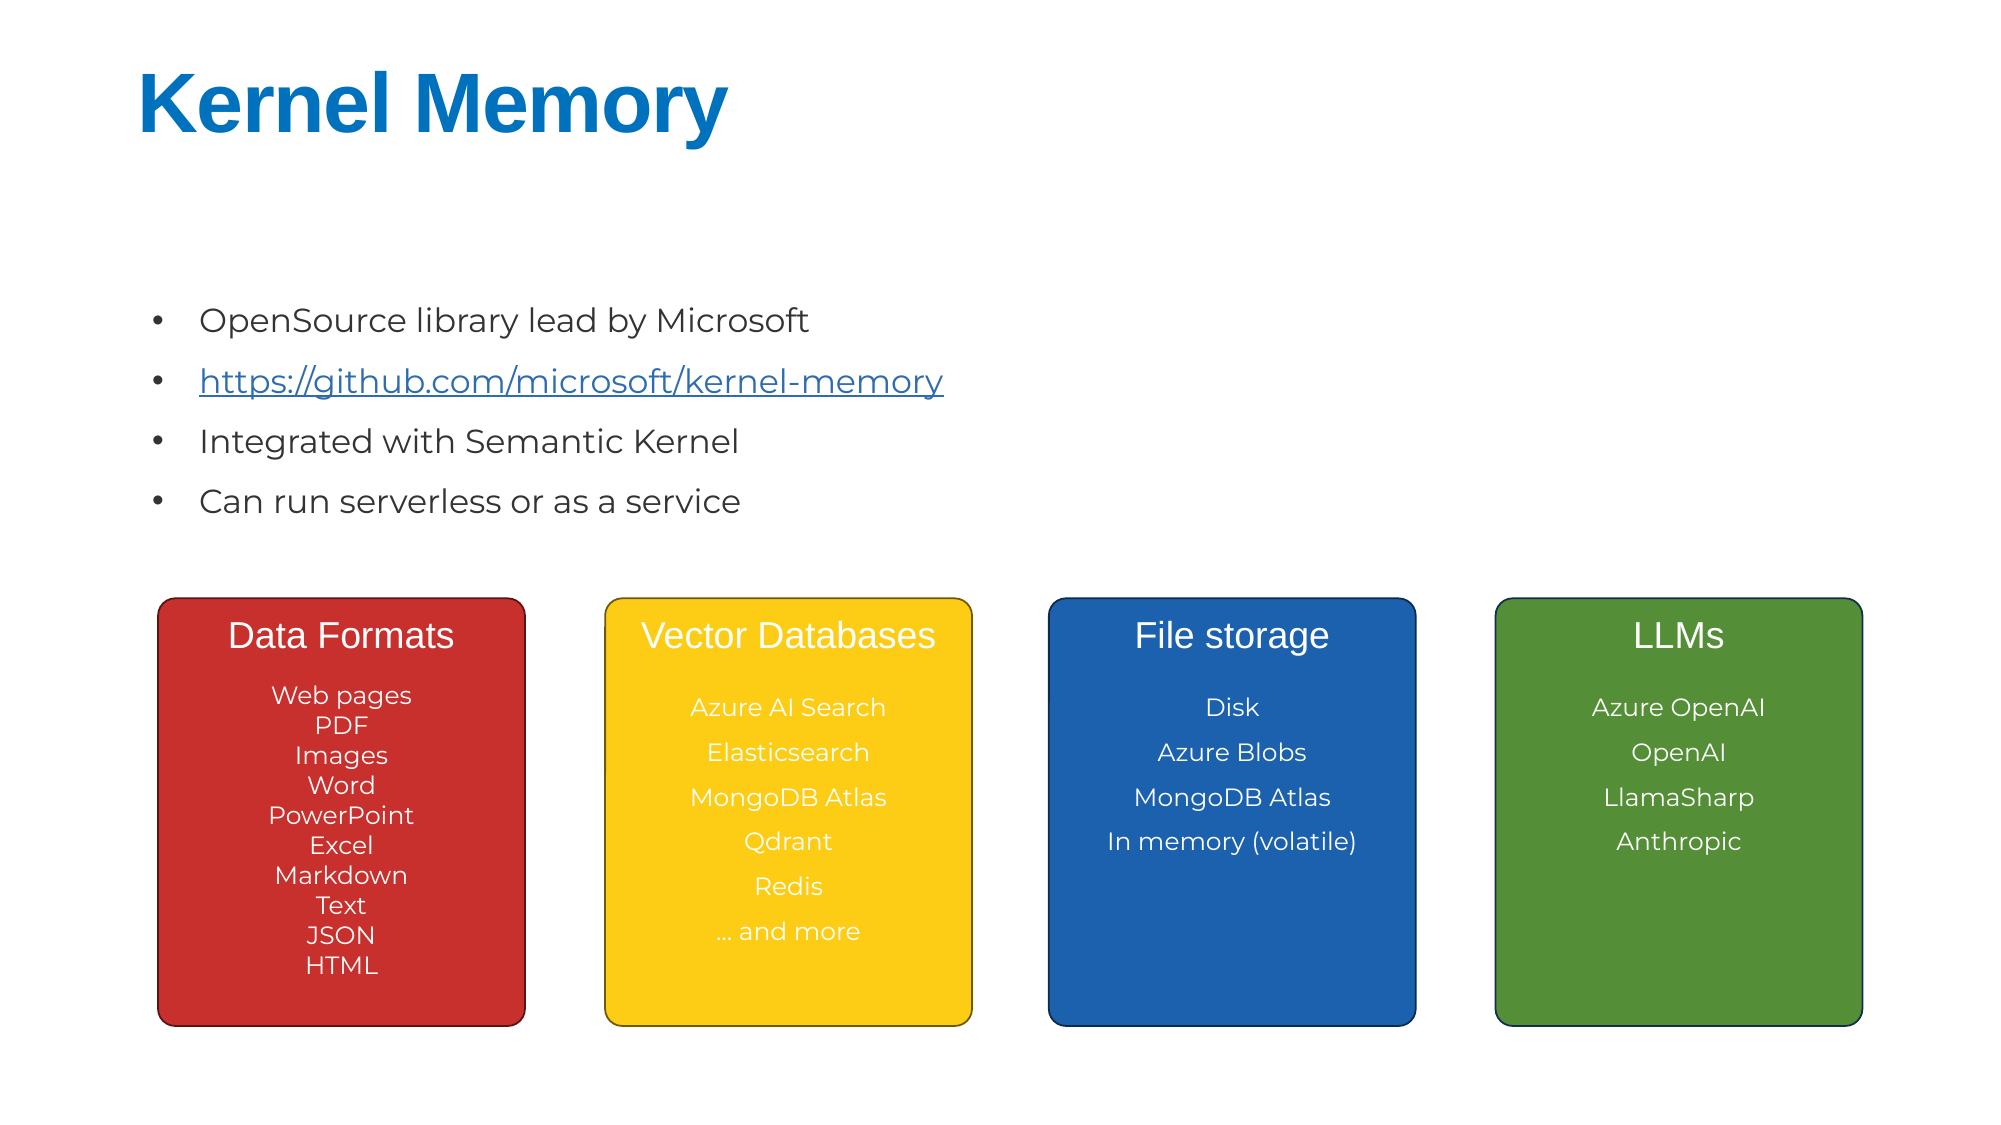

# Kernel Memory
OpenSource library lead by Microsoft
https://github.com/microsoft/kernel-memory
Integrated with Semantic Kernel
Can run serverless or as a service
Data Formats
Vector Databases
Azure AI Search
Elasticsearch
MongoDB Atlas
Qdrant
Redis
… and more
File storage
Disk
Azure Blobs
MongoDB Atlas
In memory (volatile)
LLMs
Azure OpenAI
OpenAI
LlamaSharp
Anthropic
Web pages
PDF
Images
Word
PowerPoint
Excel
Markdown
Text
JSON
HTML